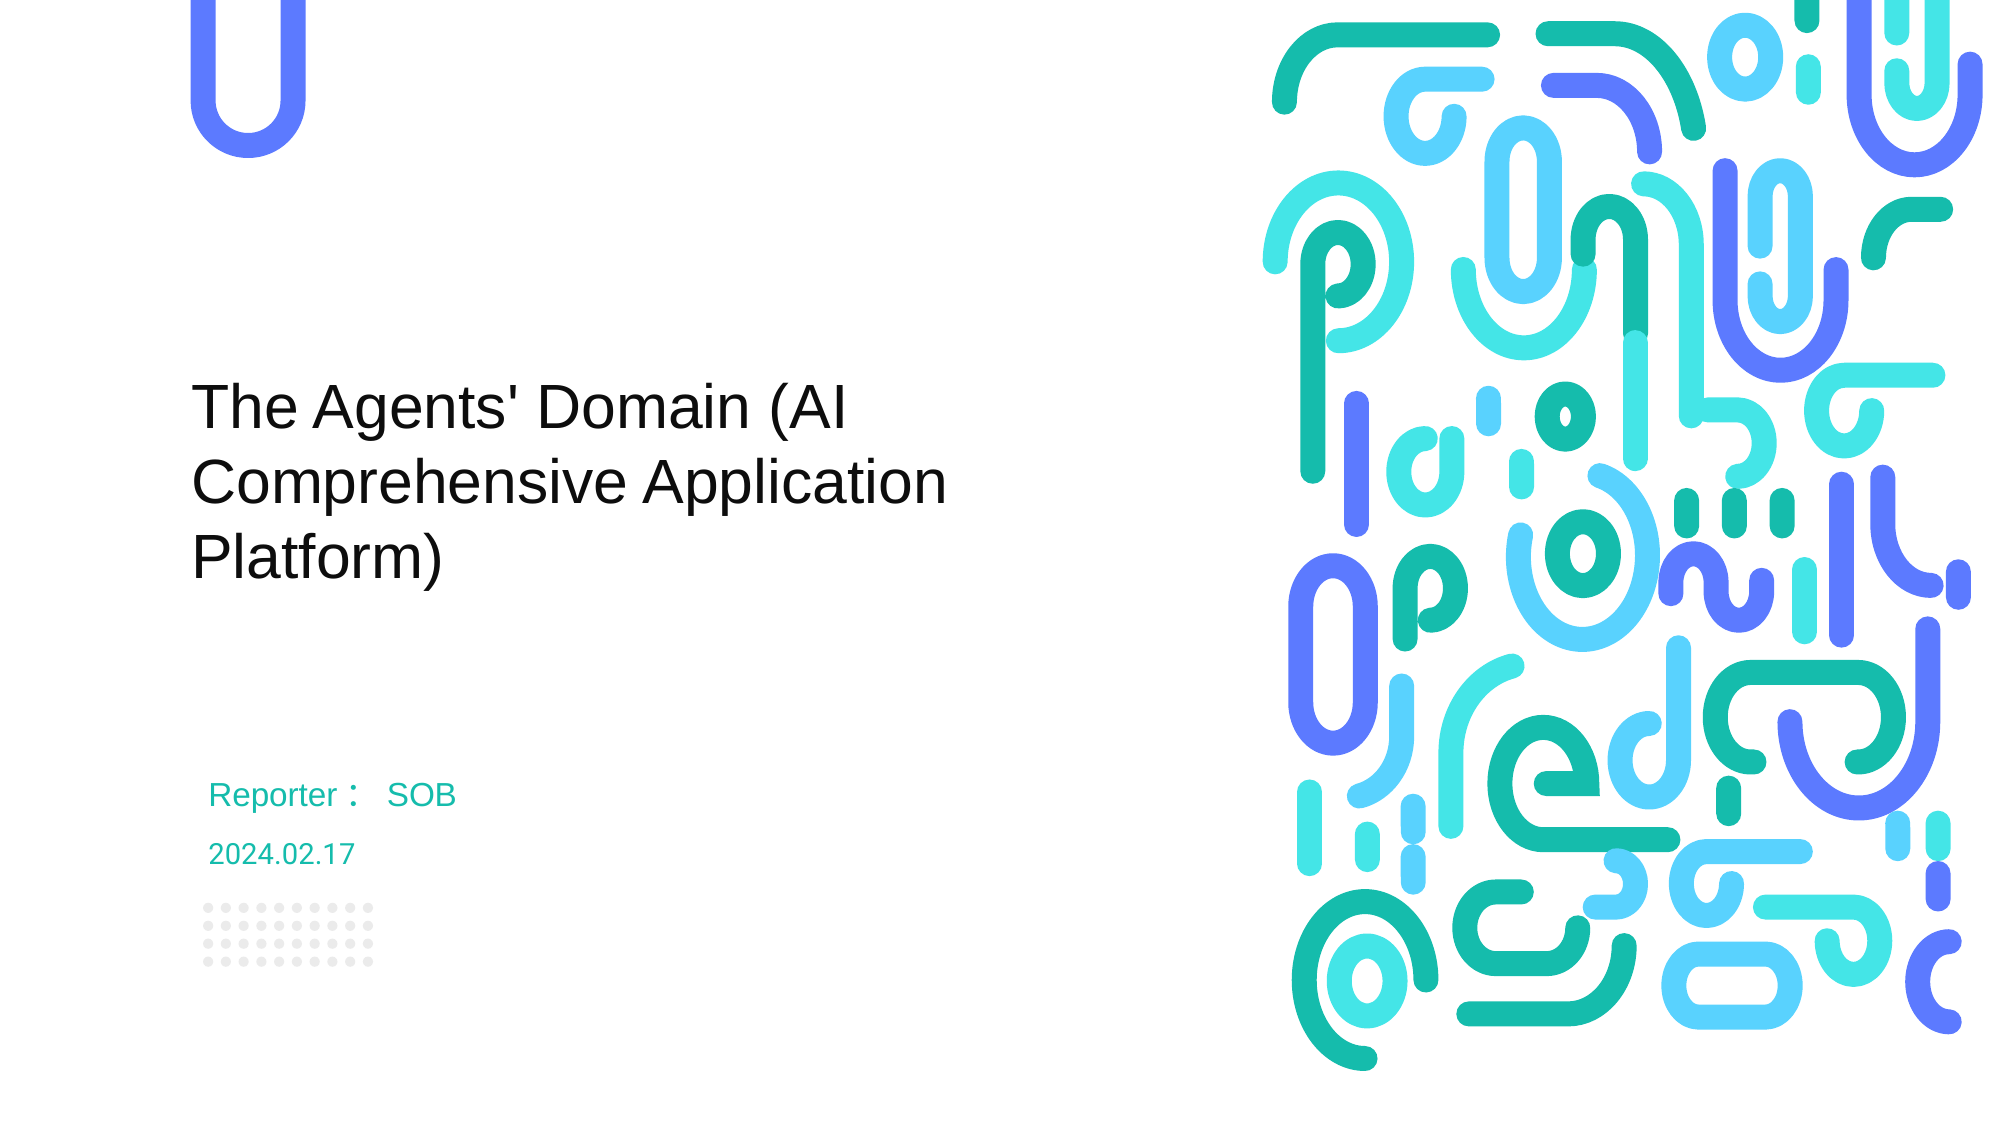

The Agents' Domain (AI Comprehensive Application Platform)
Reporter：SOB
2024.02.17